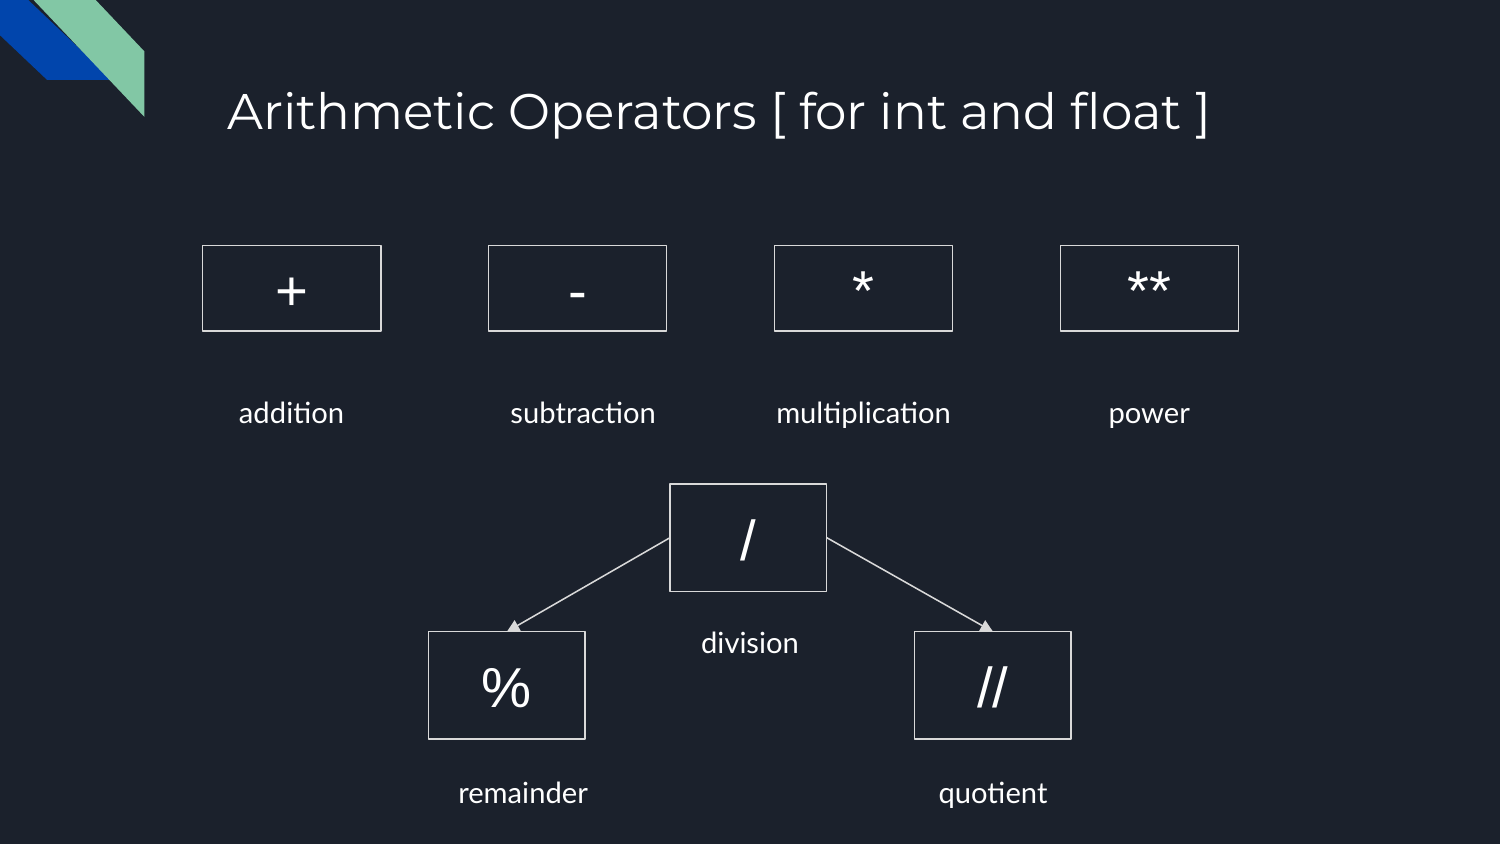

# Arithmetic Operators [ for int and float ]
+
-
*
**
addition
subtraction
multiplication
power
/
division
%
//
remainder
quotient